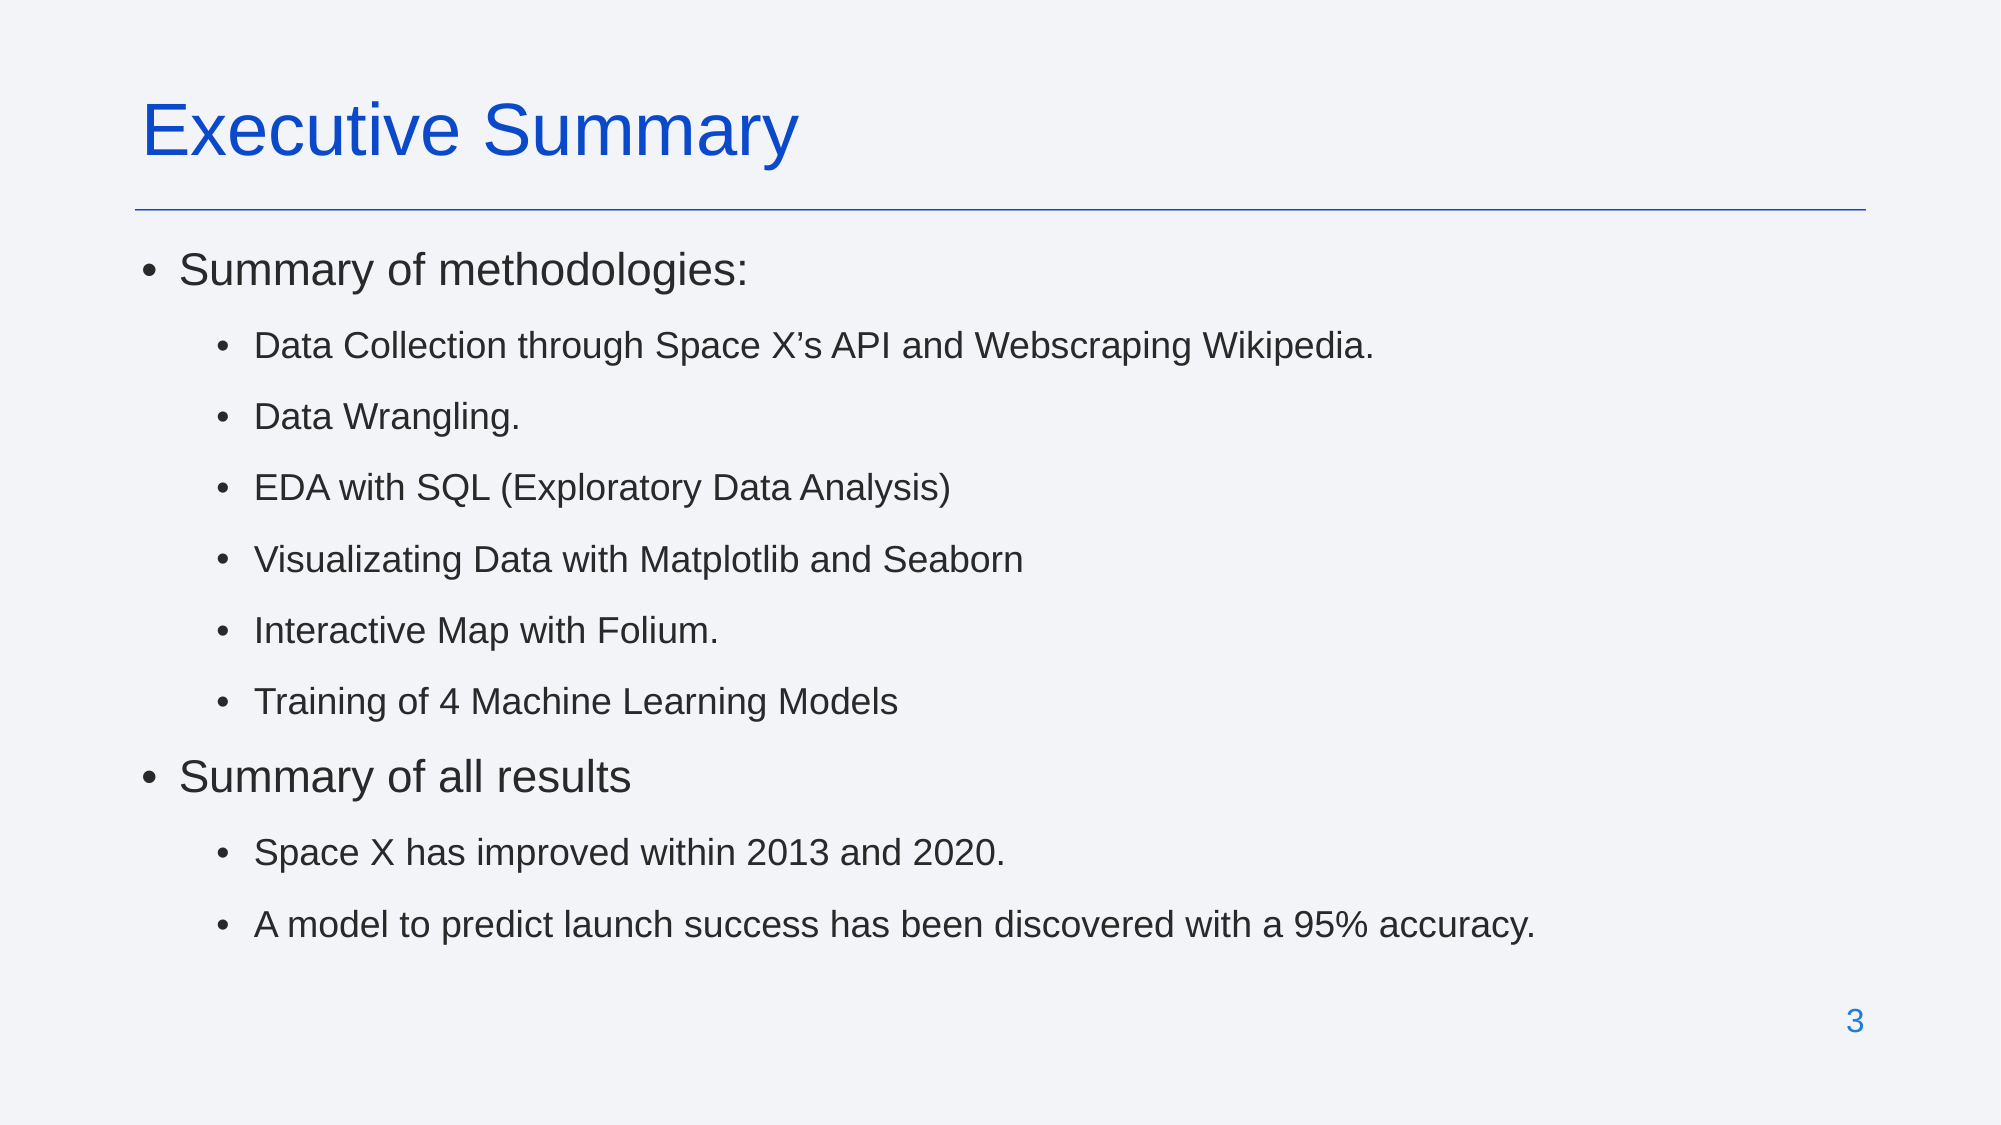

Executive Summary
Summary of methodologies:
Data Collection through Space X’s API and Webscraping Wikipedia.
Data Wrangling.
EDA with SQL (Exploratory Data Analysis)
Visualizating Data with Matplotlib and Seaborn
Interactive Map with Folium.
Training of 4 Machine Learning Models
Summary of all results
Space X has improved within 2013 and 2020.
A model to predict launch success has been discovered with a 95% accuracy.

3